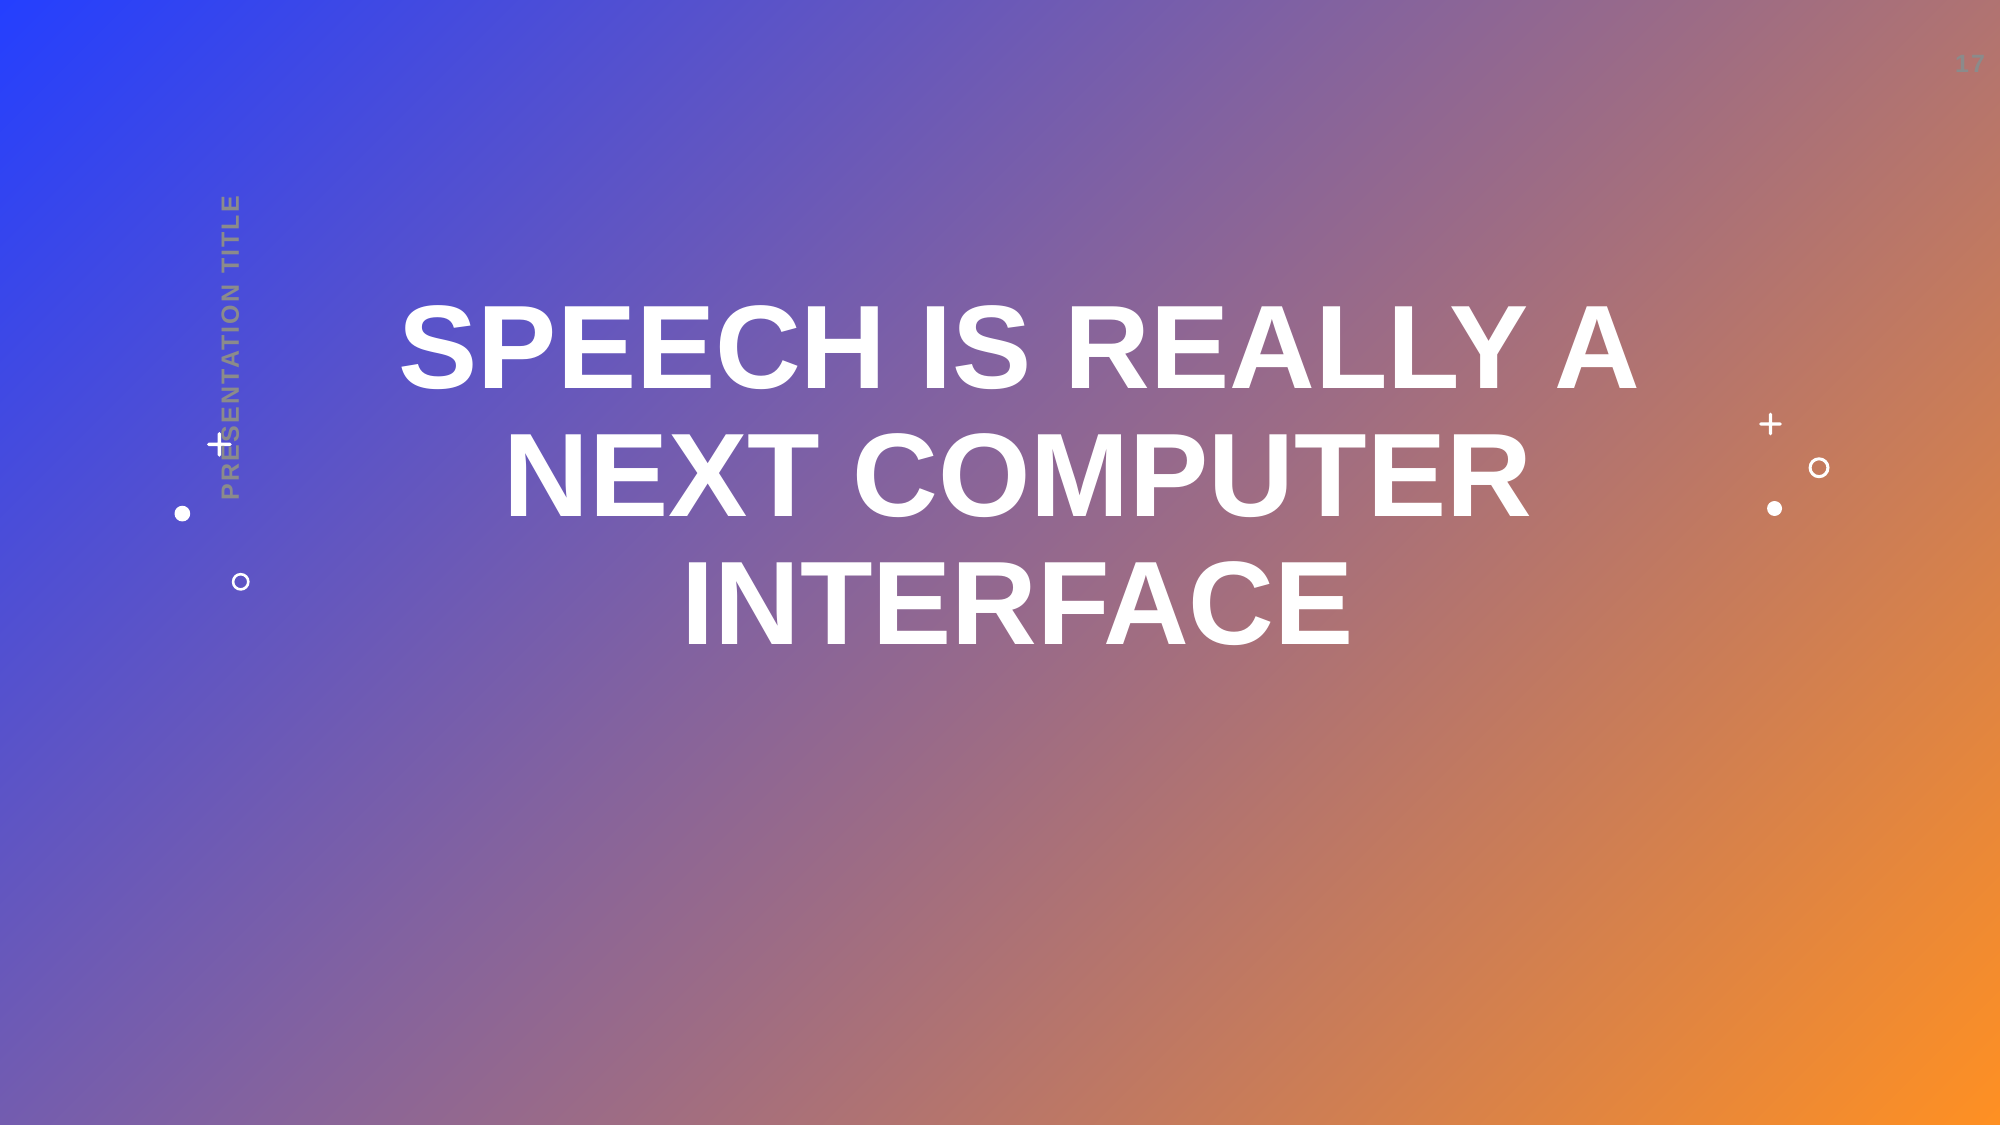

17
# Speech is really a next computer interface
Presentation Title